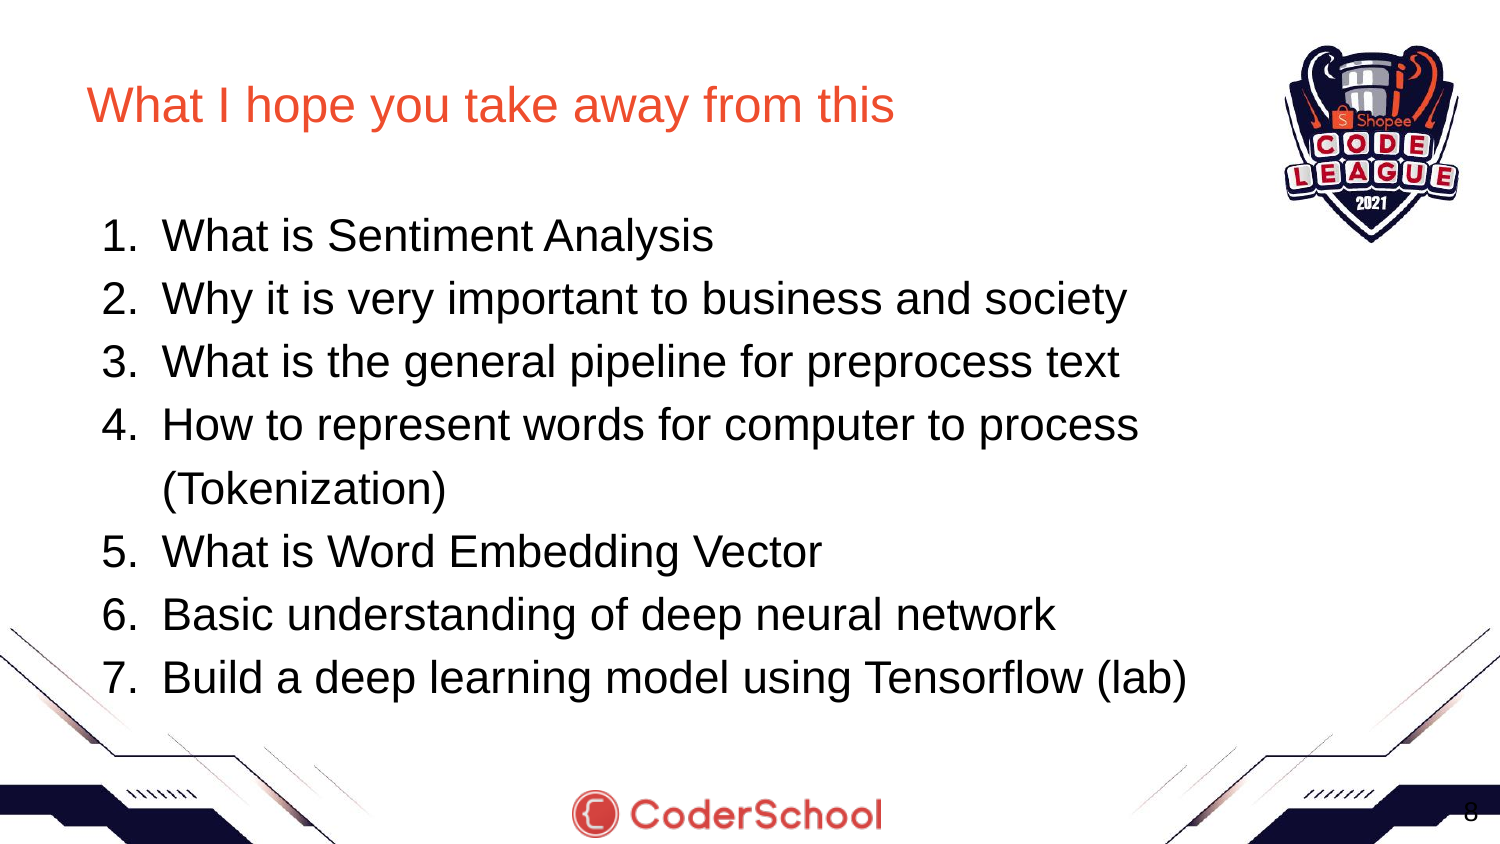

# What I hope you take away from this
What is Sentiment Analysis
Why it is very important to business and society
What is the general pipeline for preprocess text
How to represent words for computer to process (Tokenization)
What is Word Embedding Vector
Basic understanding of deep neural network
Build a deep learning model using Tensorflow (lab)

8